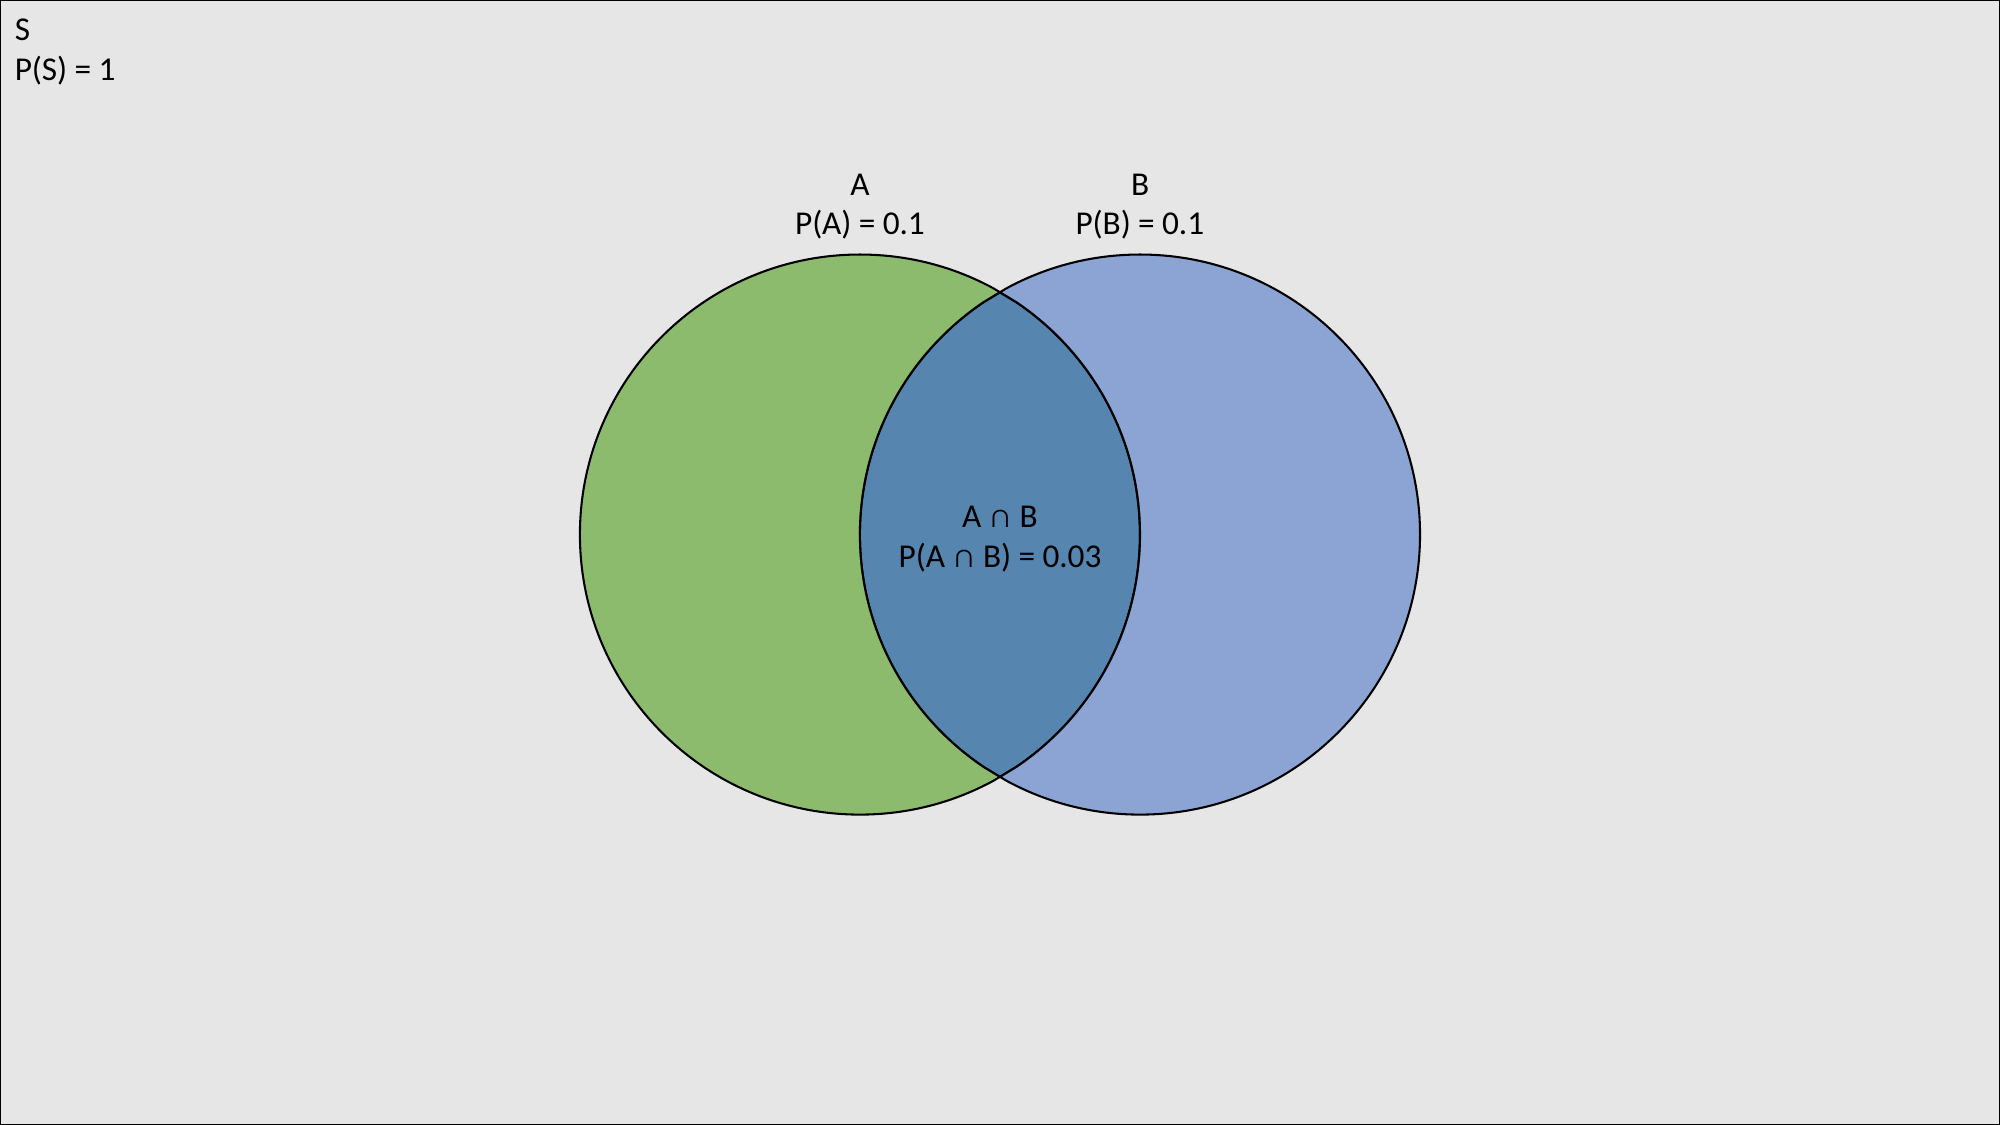

S
P(S) = 1
A
P(A) = 0.1
B
P(B) = 0.1

A ∩ B
P(A ∩ B) = 0.03